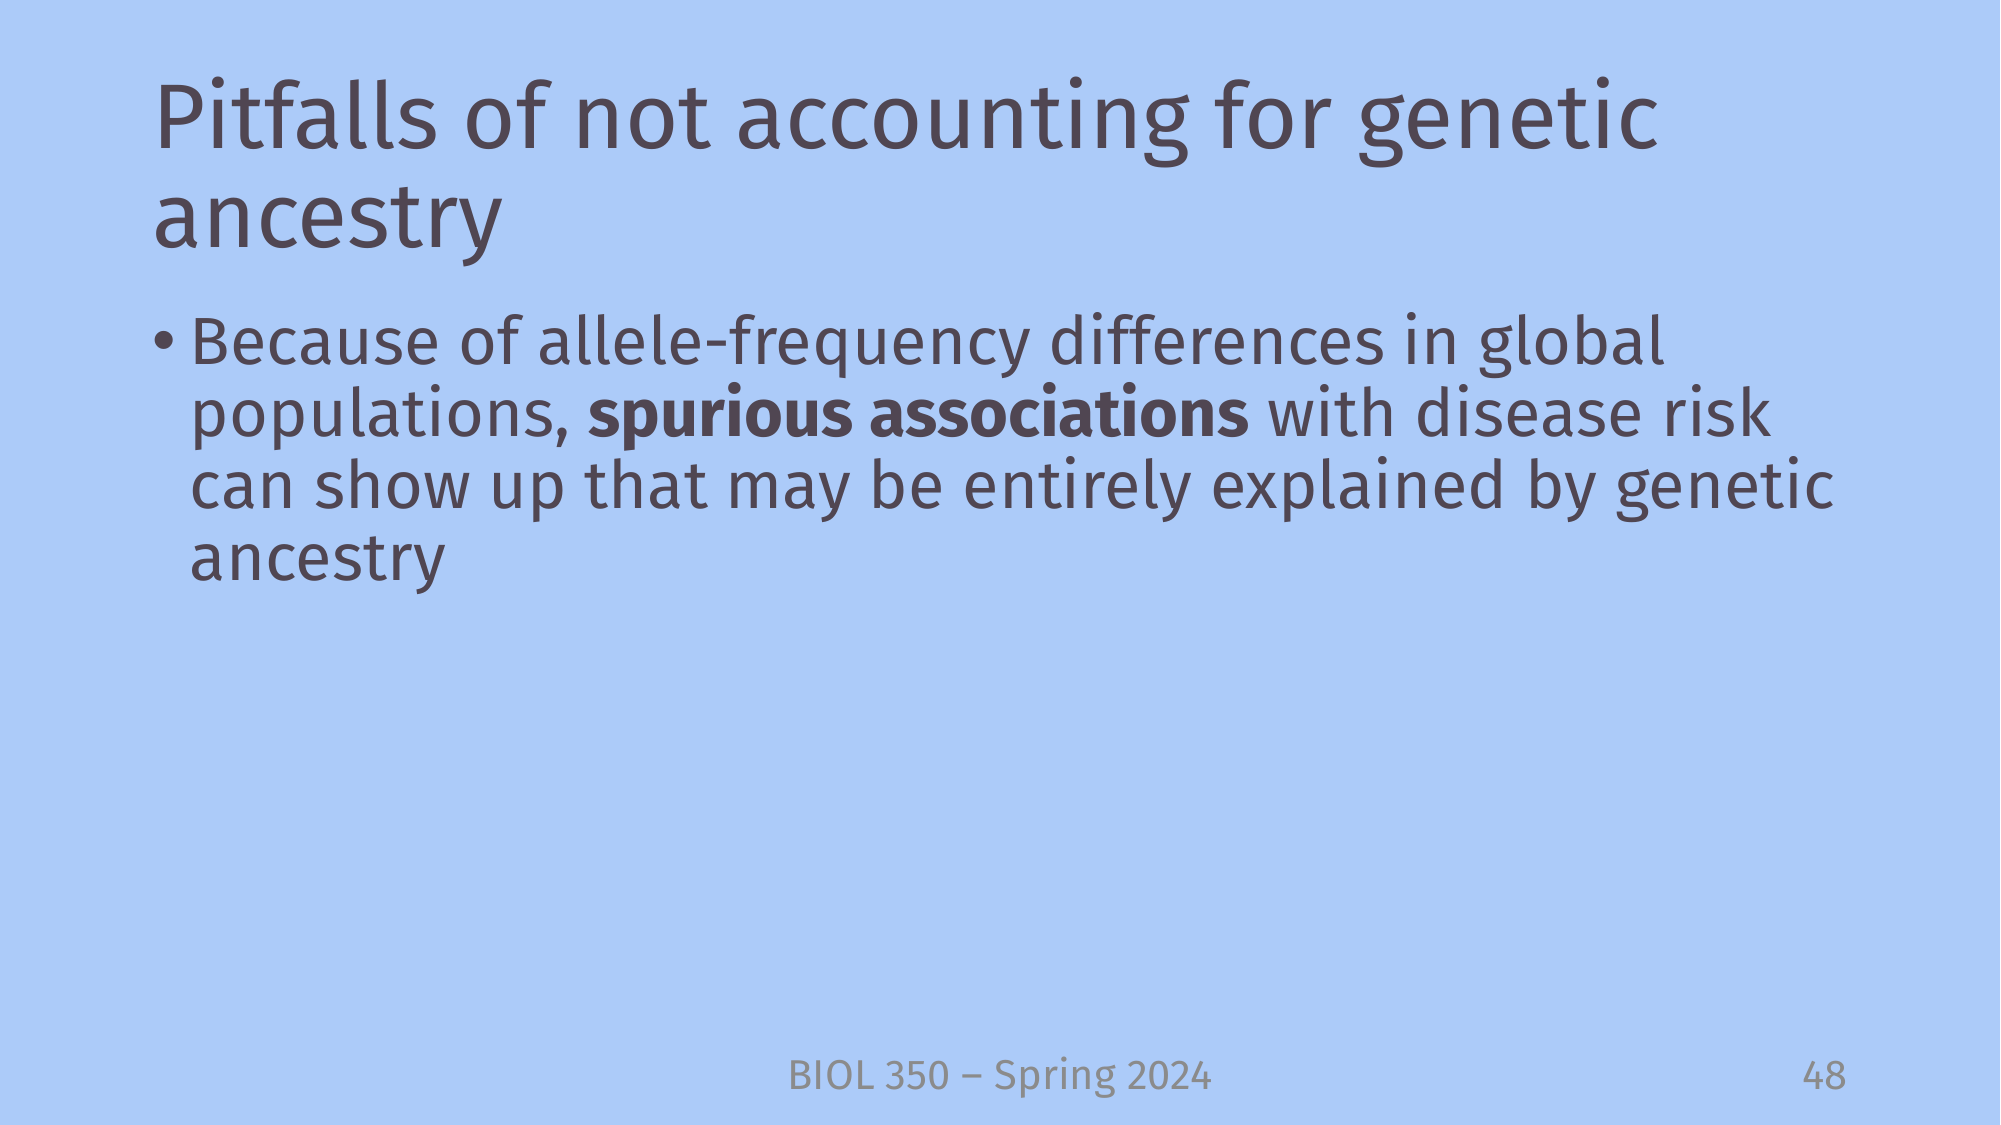

# Pitfalls of not accounting for genetic ancestry
Because of allele-frequency differences in global populations, spurious associations with disease risk can show up that may be entirely explained by genetic ancestry
BIOL 350 – Spring 2024
48